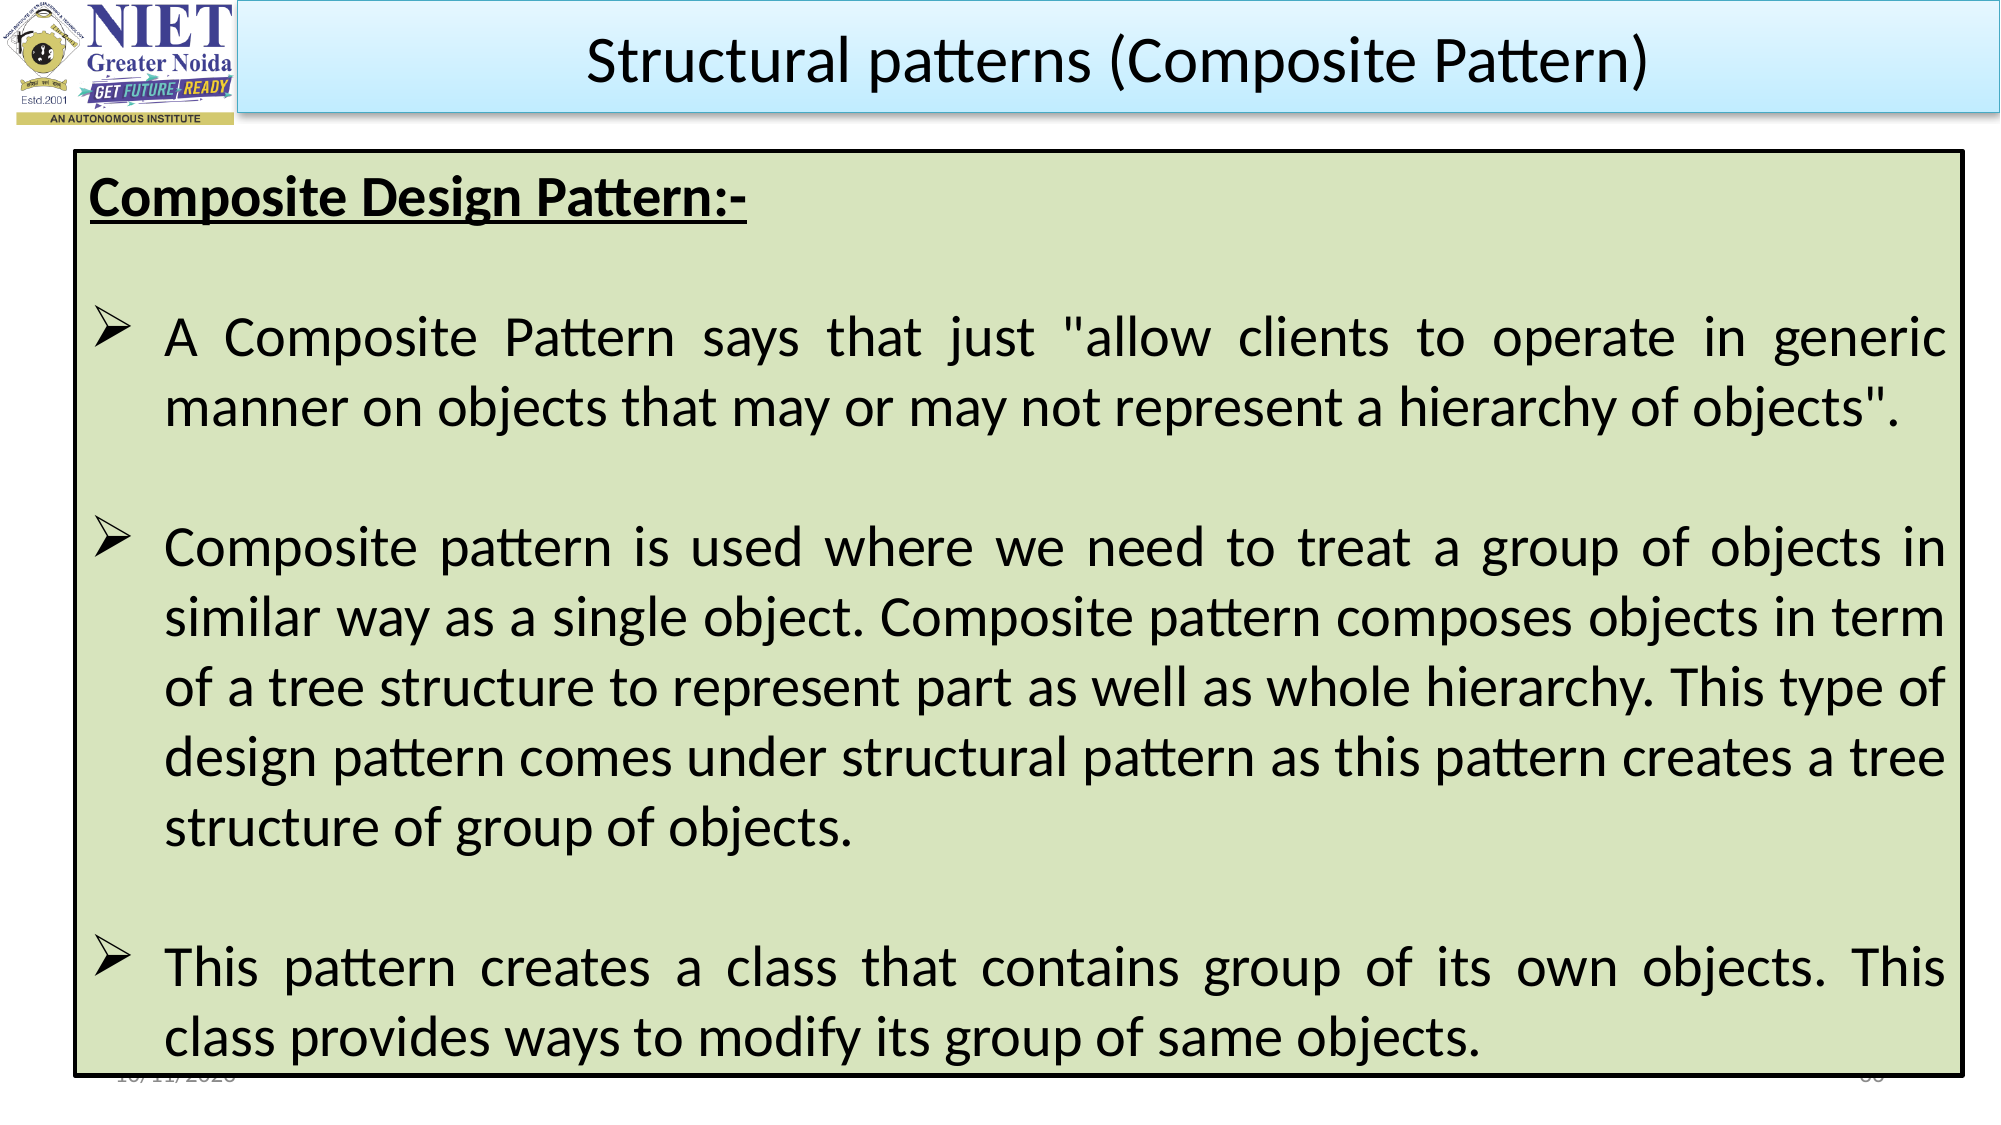

Structural patterns (Composite Pattern)

Composite Design Pattern:-

A Composite Pattern says that just "allow clients to operate in generic manner on objects that may or may not represent a hierarchy of objects".

Composite pattern is used where we need to treat a group of objects in similar way as a single object. Composite pattern composes objects in term of a tree structure to represent part as well as whole hierarchy. This type of design pattern comes under structural pattern as this pattern creates a tree structure of group of objects.

This pattern creates a class that contains group of its own objects. This class provides ways to modify its group of same objects.

Ibrar Ahmed       Web Technology           Unit I
10/11/2023
36